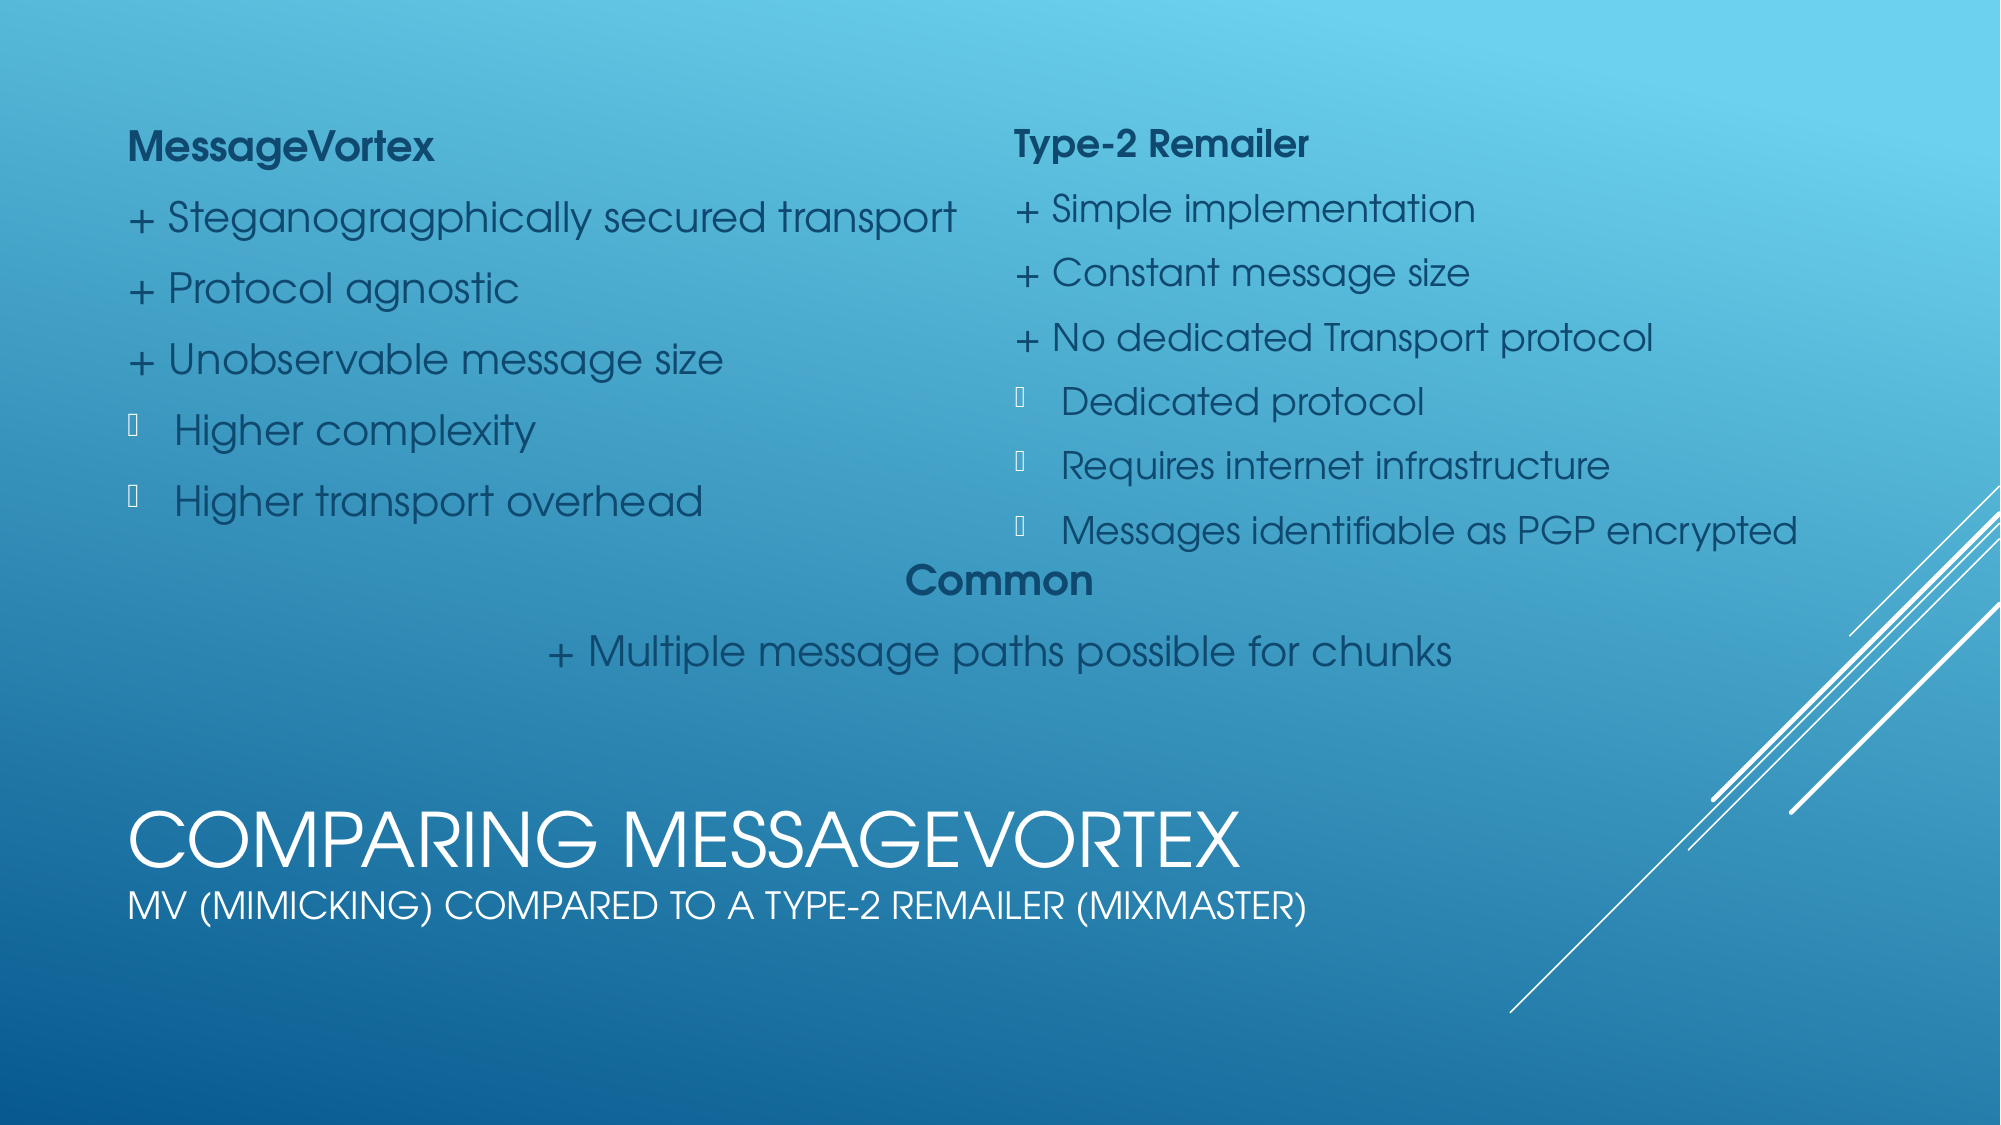

Type-2 Remailer
+ Simple implementation
+ Constant message size
+ No dedicated Transport protocol
Dedicated protocol
Requires internet infrastructure
Messages identifiable as PGP encrypted
MessageVortex
+ Steganogragphically secured transport
+ Protocol agnostic
+ Unobservable message size
Higher complexity
Higher transport overhead
Common
+ Multiple message paths possible for chunks
# Comparing MessageVortex MV (Mimicking) compared to a type-2 remailer (Mixmaster)